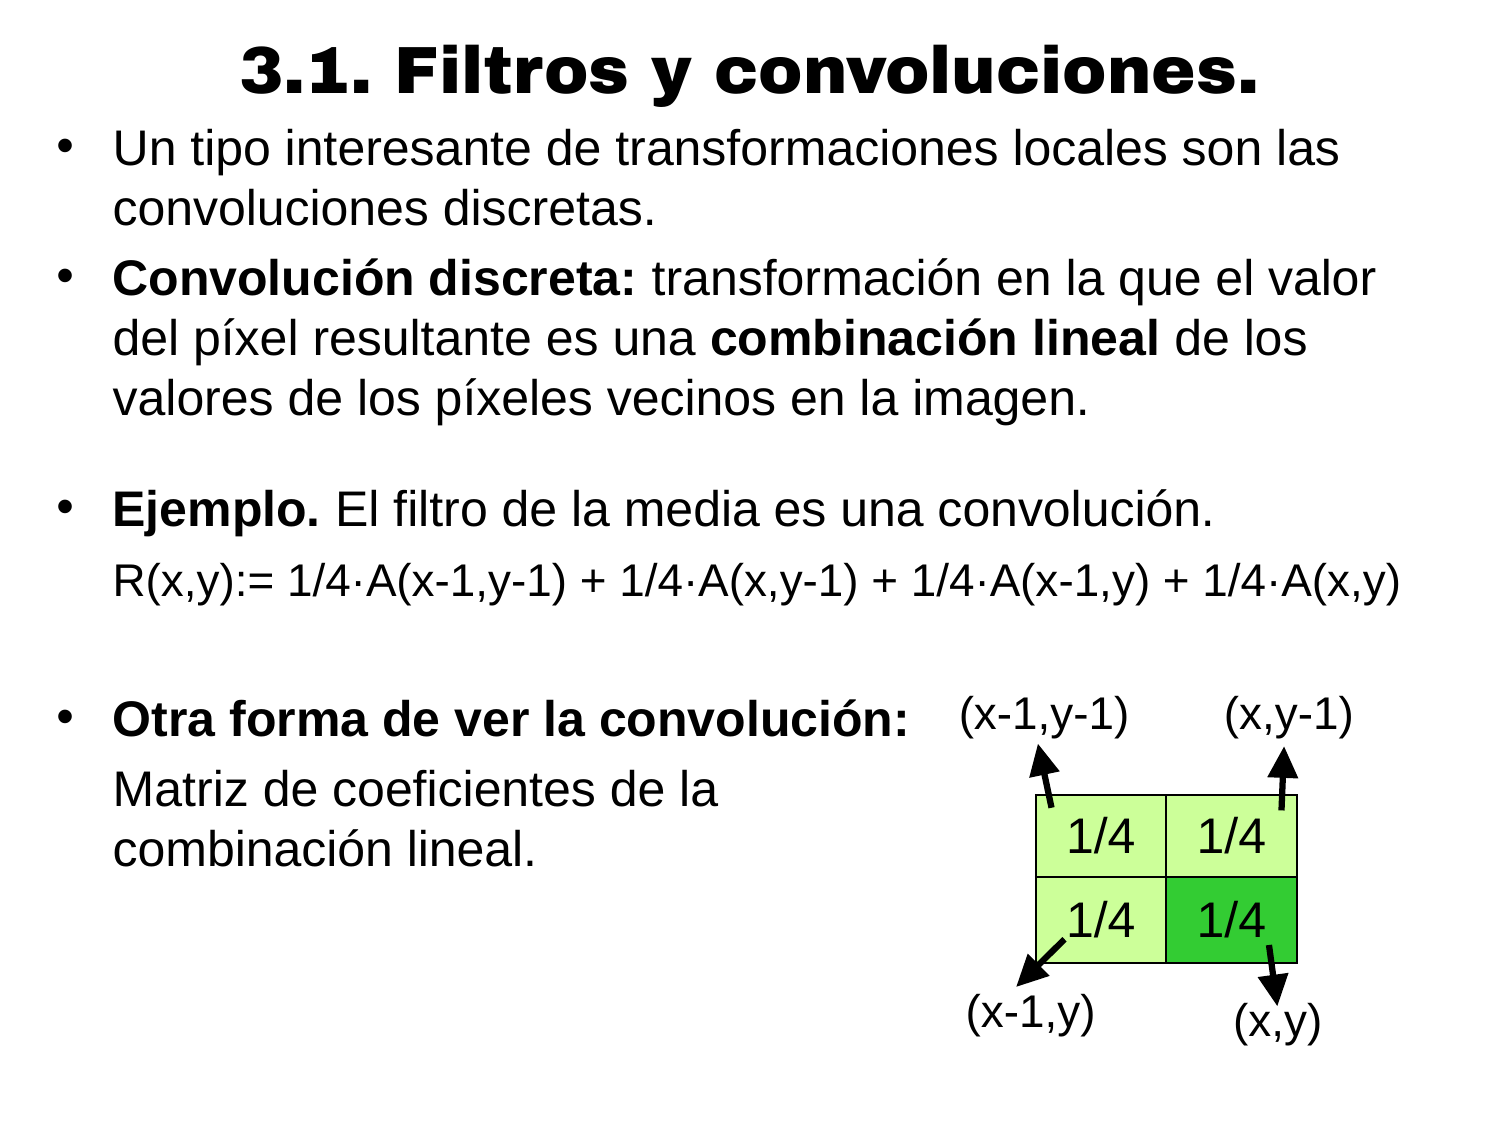

# 3.1. Filtros y convoluciones.
Un tipo interesante de transformaciones locales son las convoluciones discretas.
Convolución discreta: transformación en la que el valor del píxel resultante es una combinación lineal de los valores de los píxeles vecinos en la imagen.

Ejemplo. El filtro de la media es una convolución.
	R(x,y):= 1/4·A(x-1,y-1) + 1/4·A(x,y-1) + 1/4·A(x-1,y) + 1/4·A(x,y)

Otra forma de ver la convolución:
	Matriz de coeficientes de la
combinación lineal.
(x-1,y-1)
(x,y-1)

| 1/4 | 1/4 |
| --- | --- |
| 1/4 | 1/4 |

(x-1,y)
(x,y)